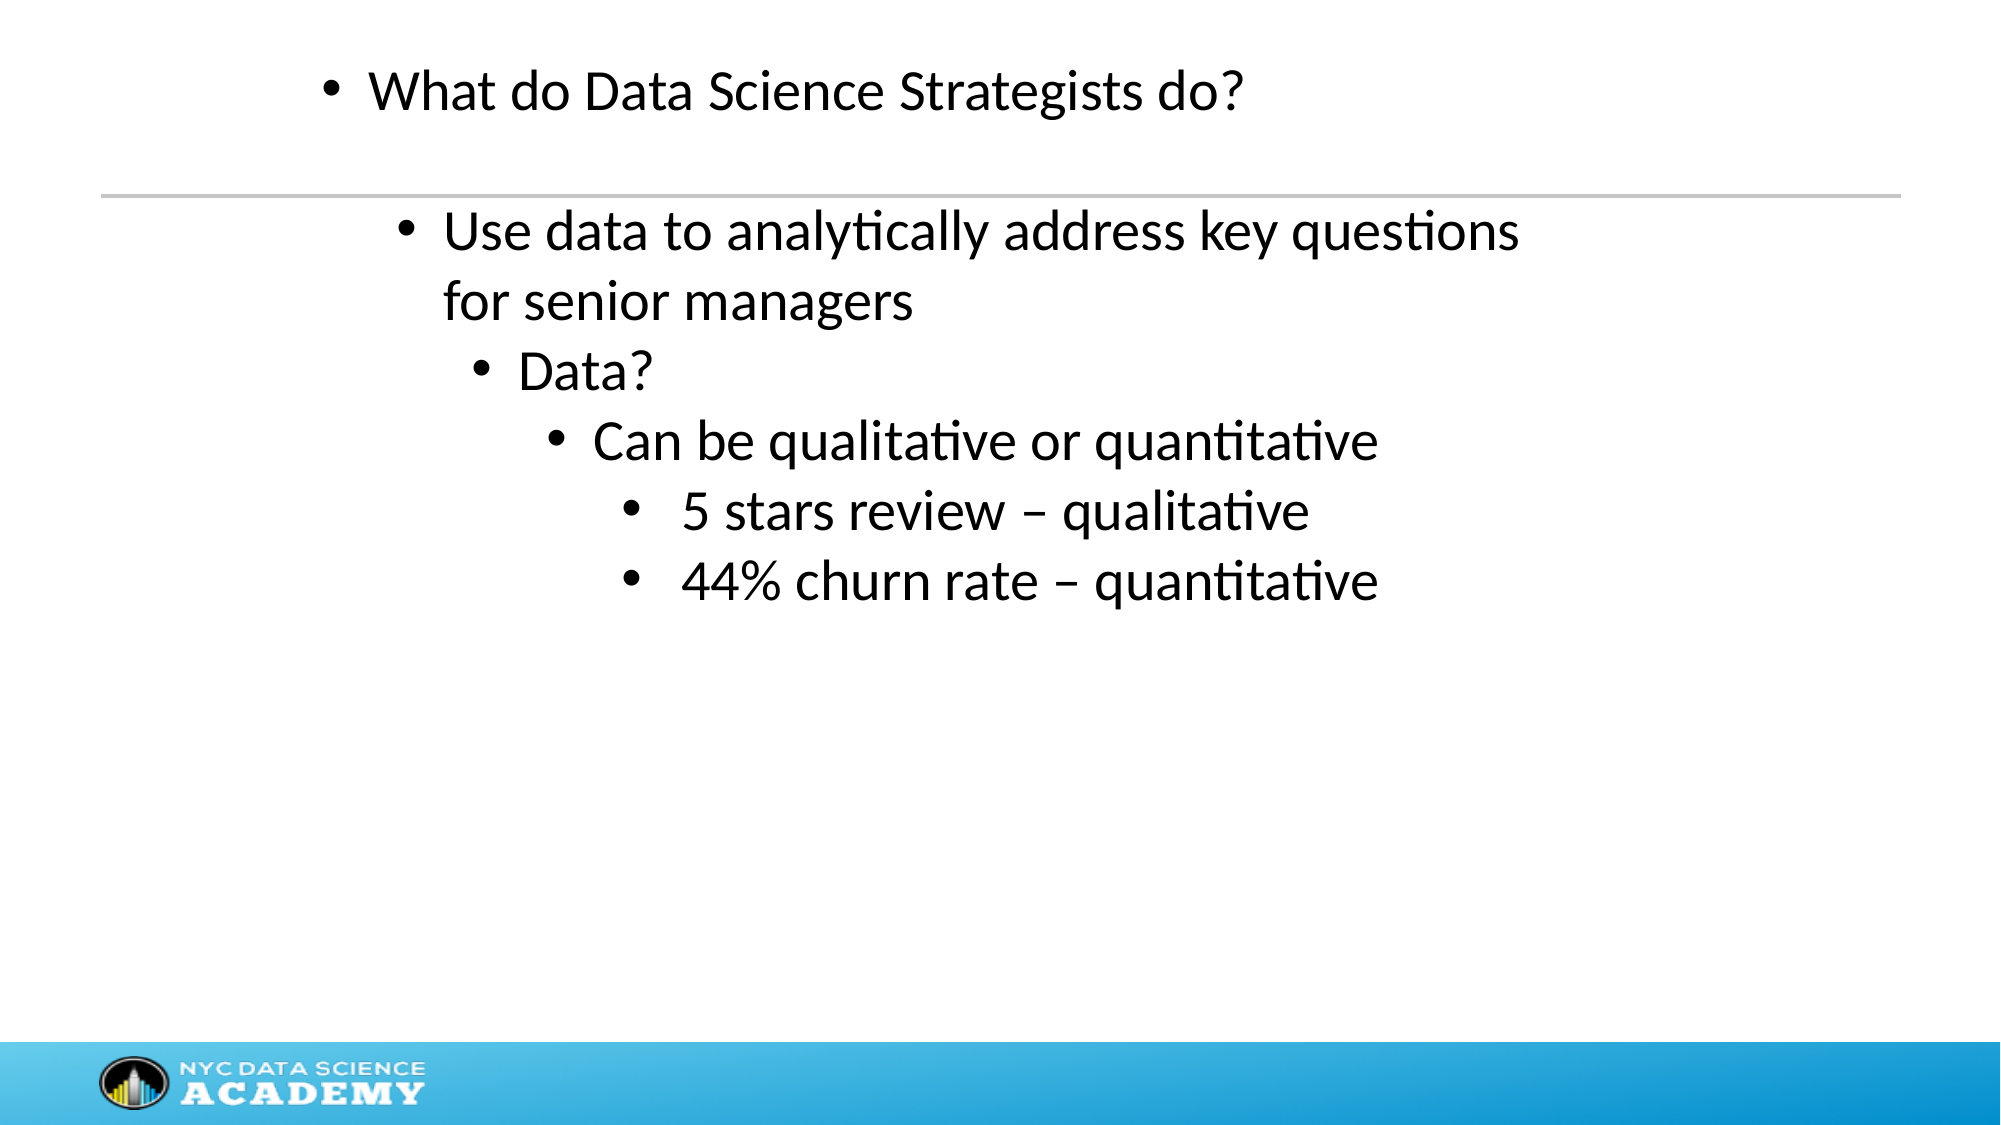

What do Data Science Strategists do?

Use data to analytically address key questions for senior managers
Data?
Can be qualitative or quantitative
 5 stars review – qualitative
 44% churn rate – quantitative